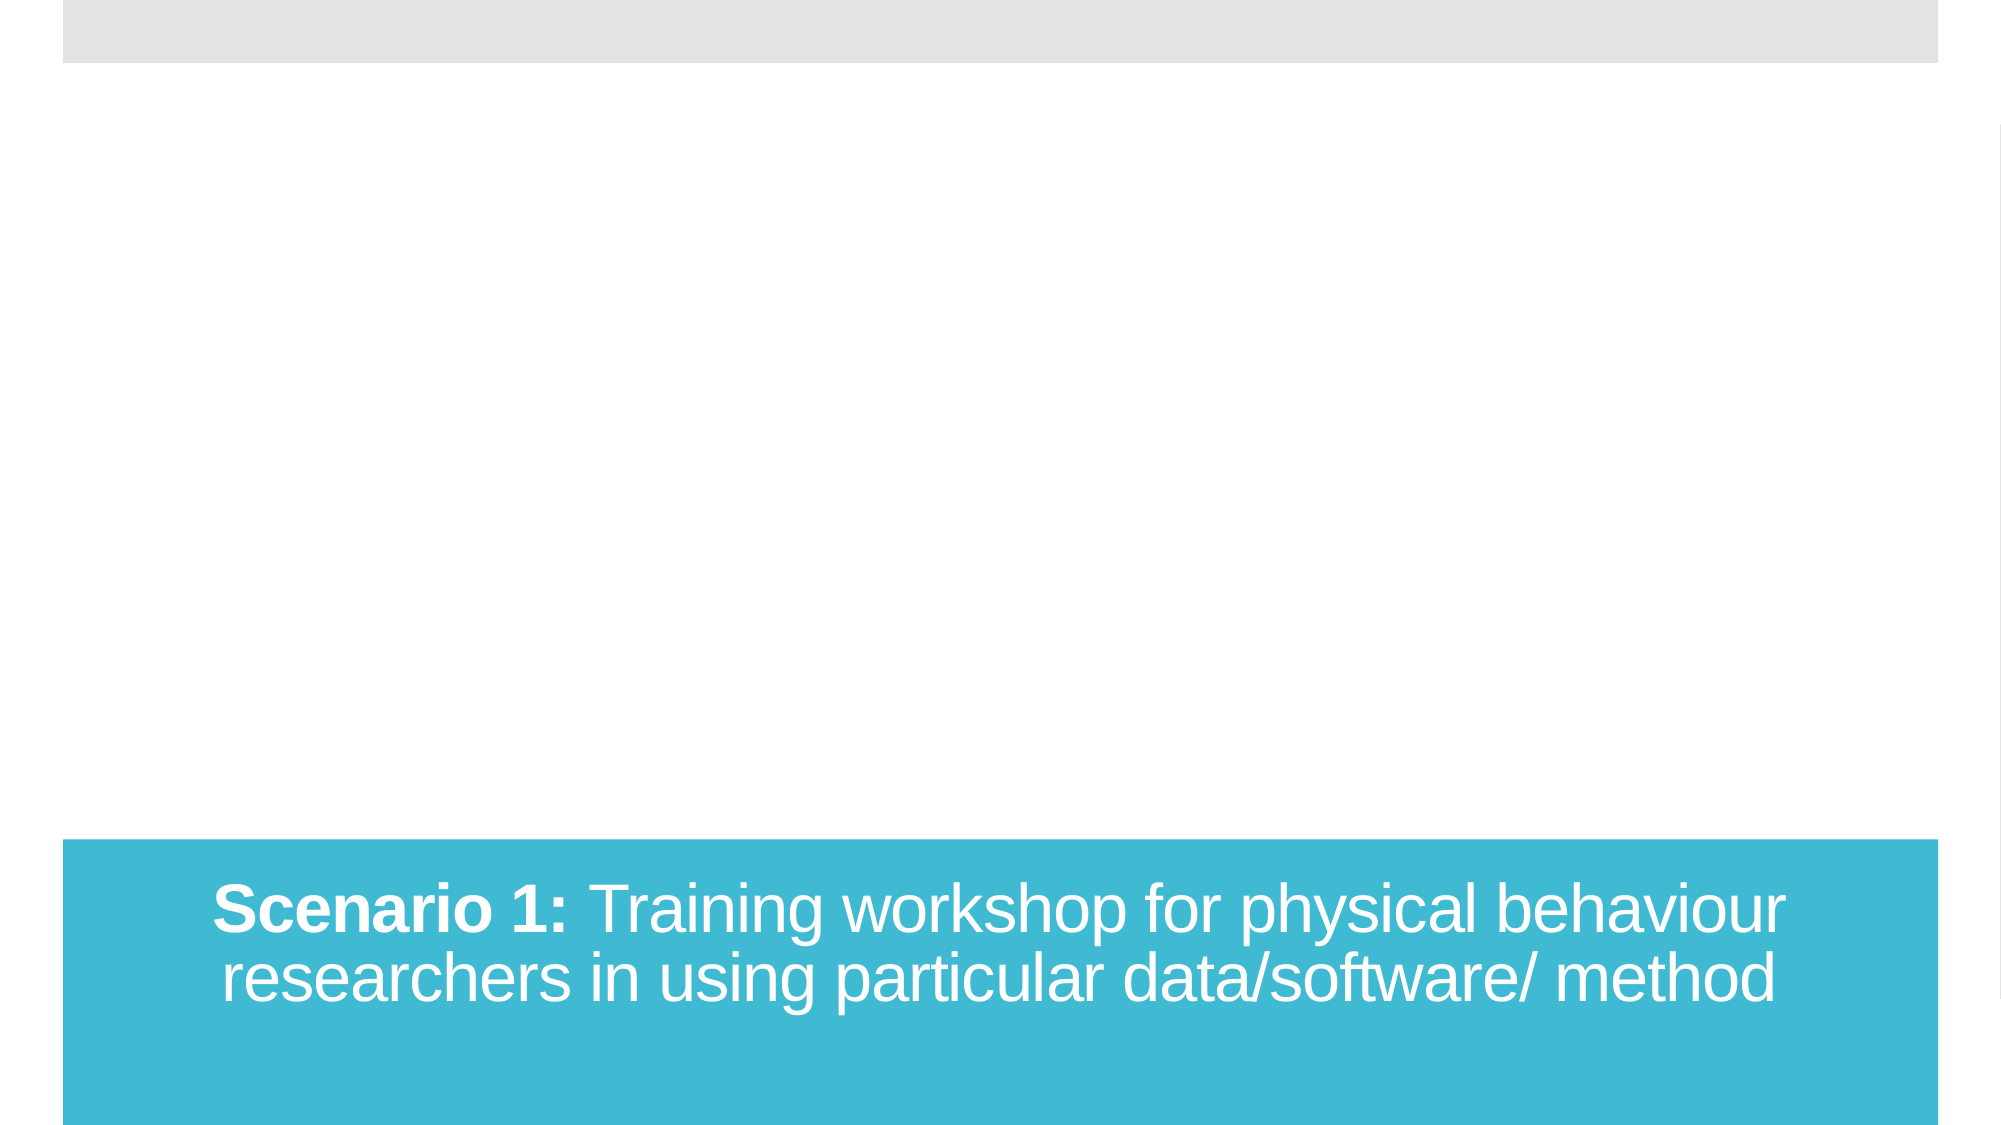

# Scenario 1: Training workshop for physical behaviour researchers in using particular data/software/ method